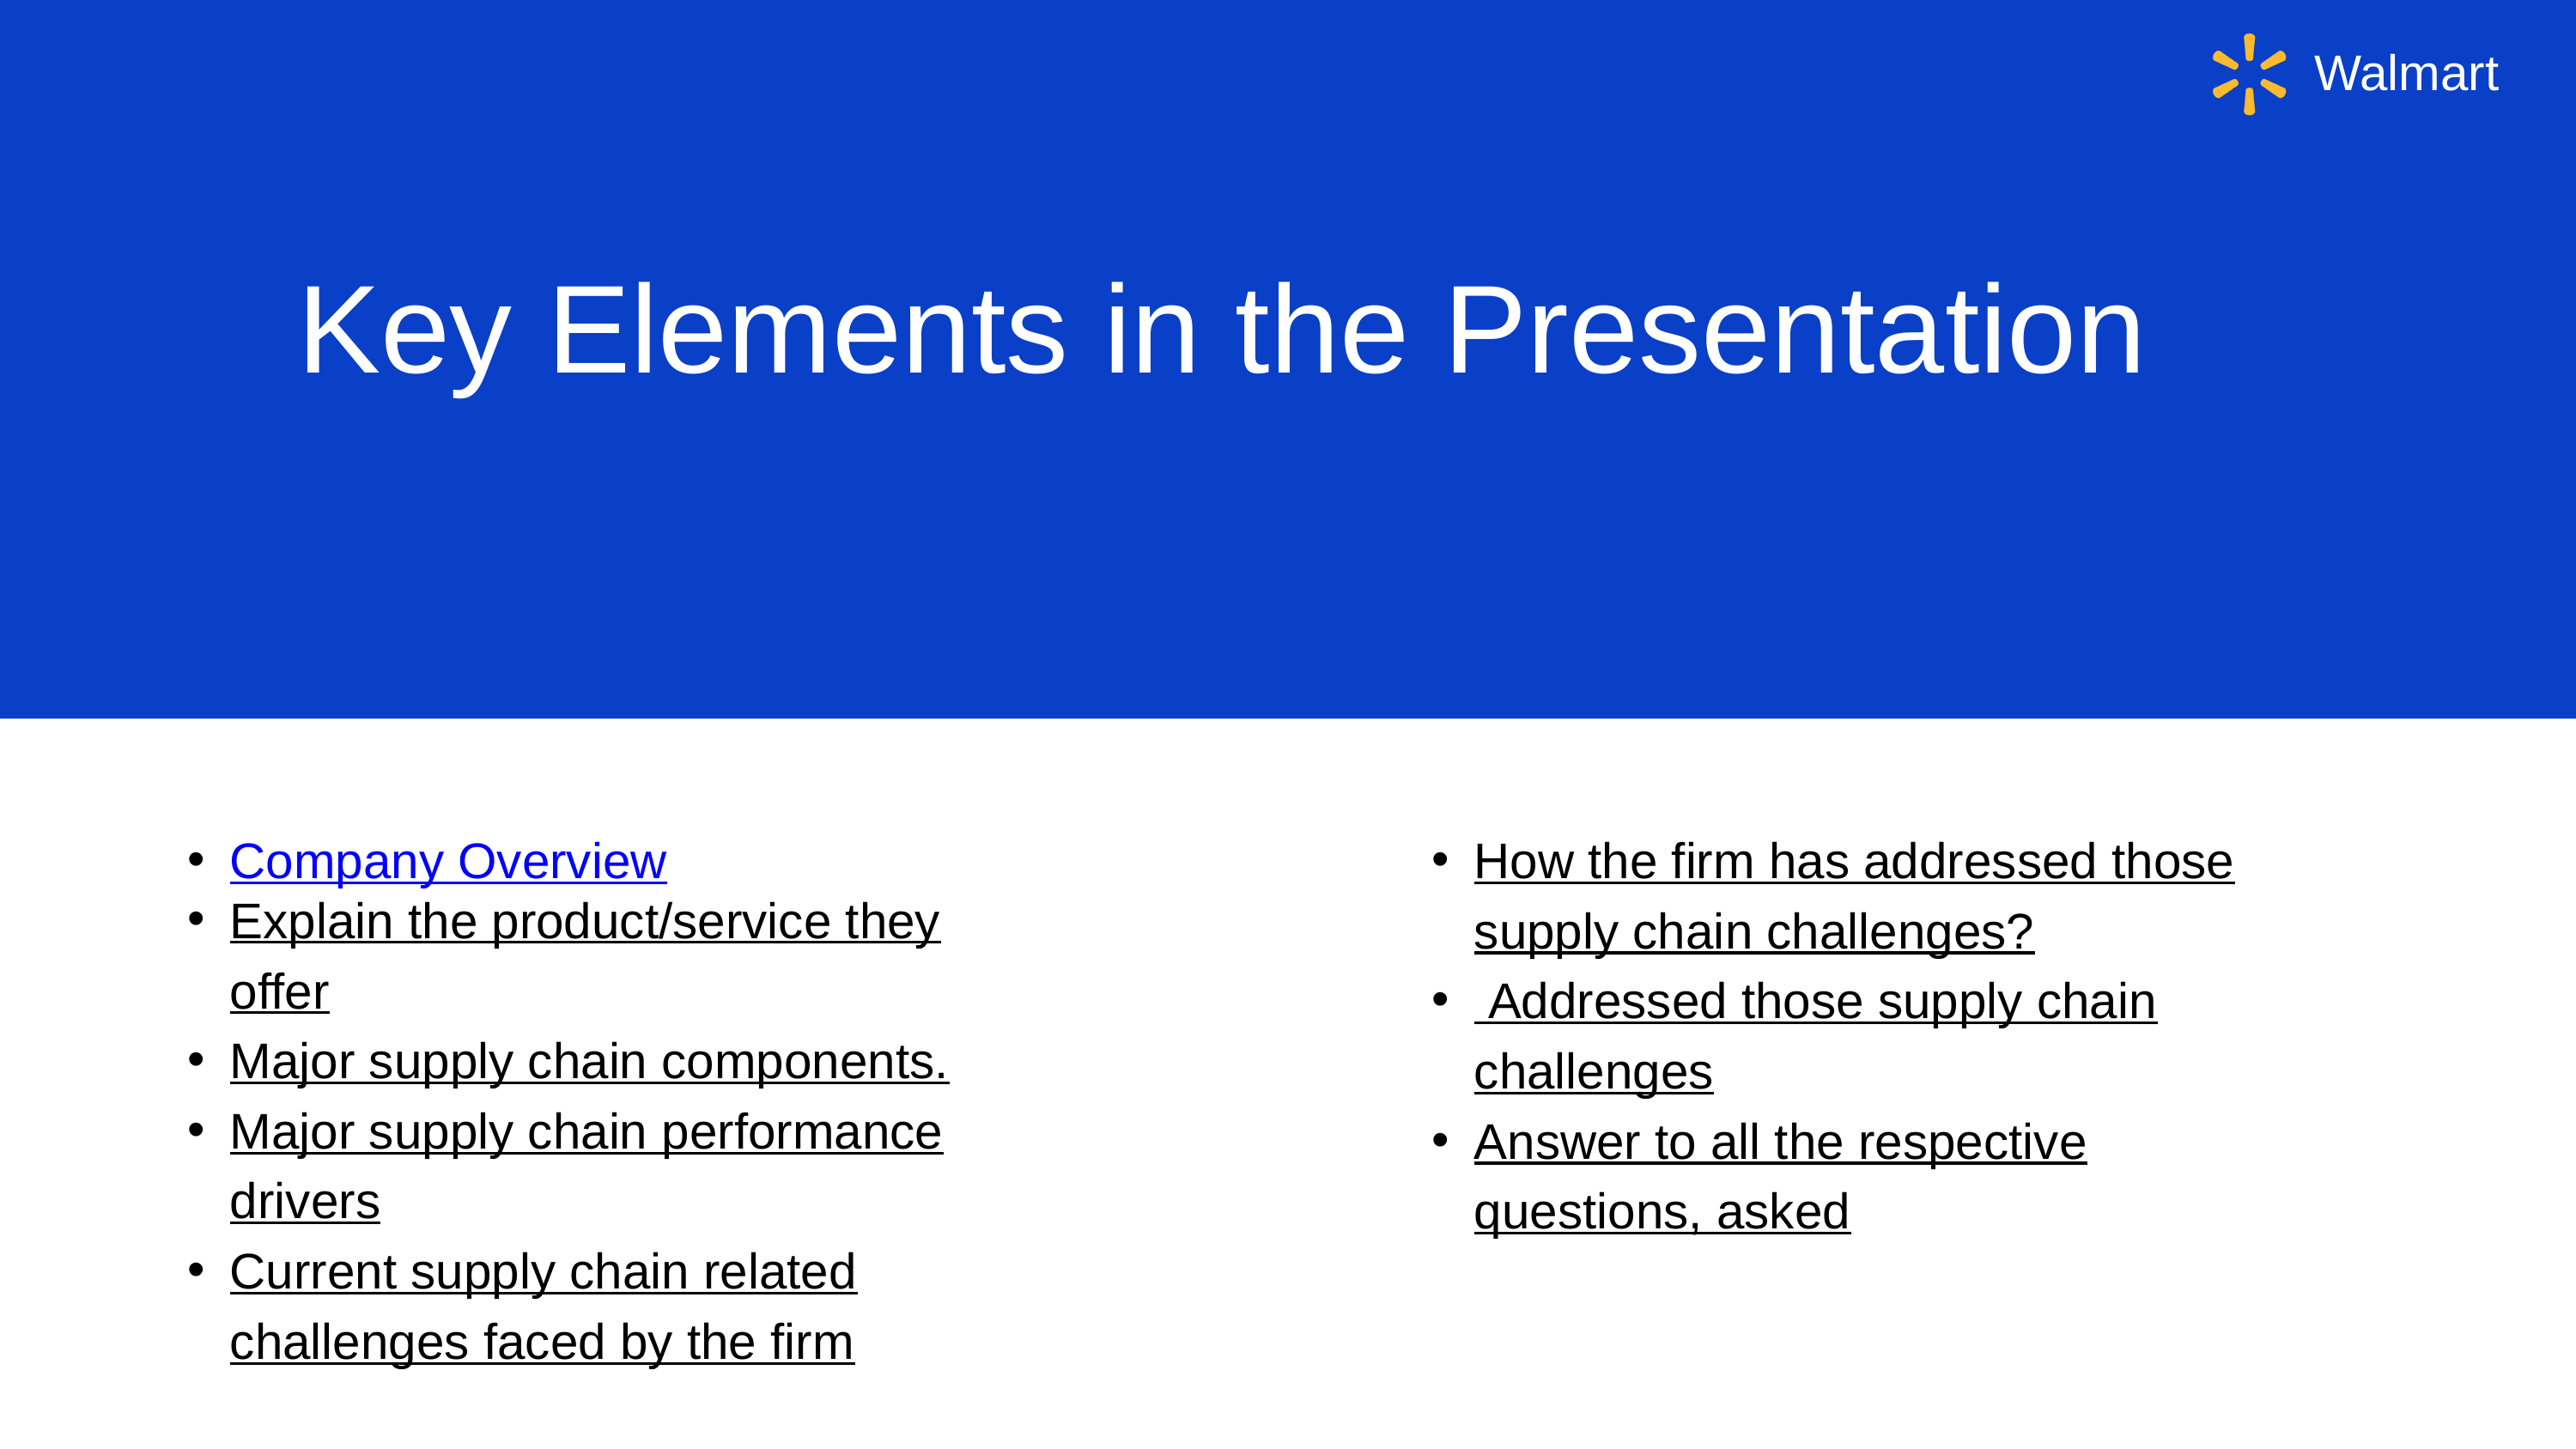

Walmart
Key Elements in the Presentation
Company Overview
How the firm has addressed those supply chain challenges?
 Addressed those supply chain challenges
Answer to all the respective questions, asked
Explain the product/service they offer
Major supply chain components.
Major supply chain performance drivers
Current supply chain related challenges faced by the firm